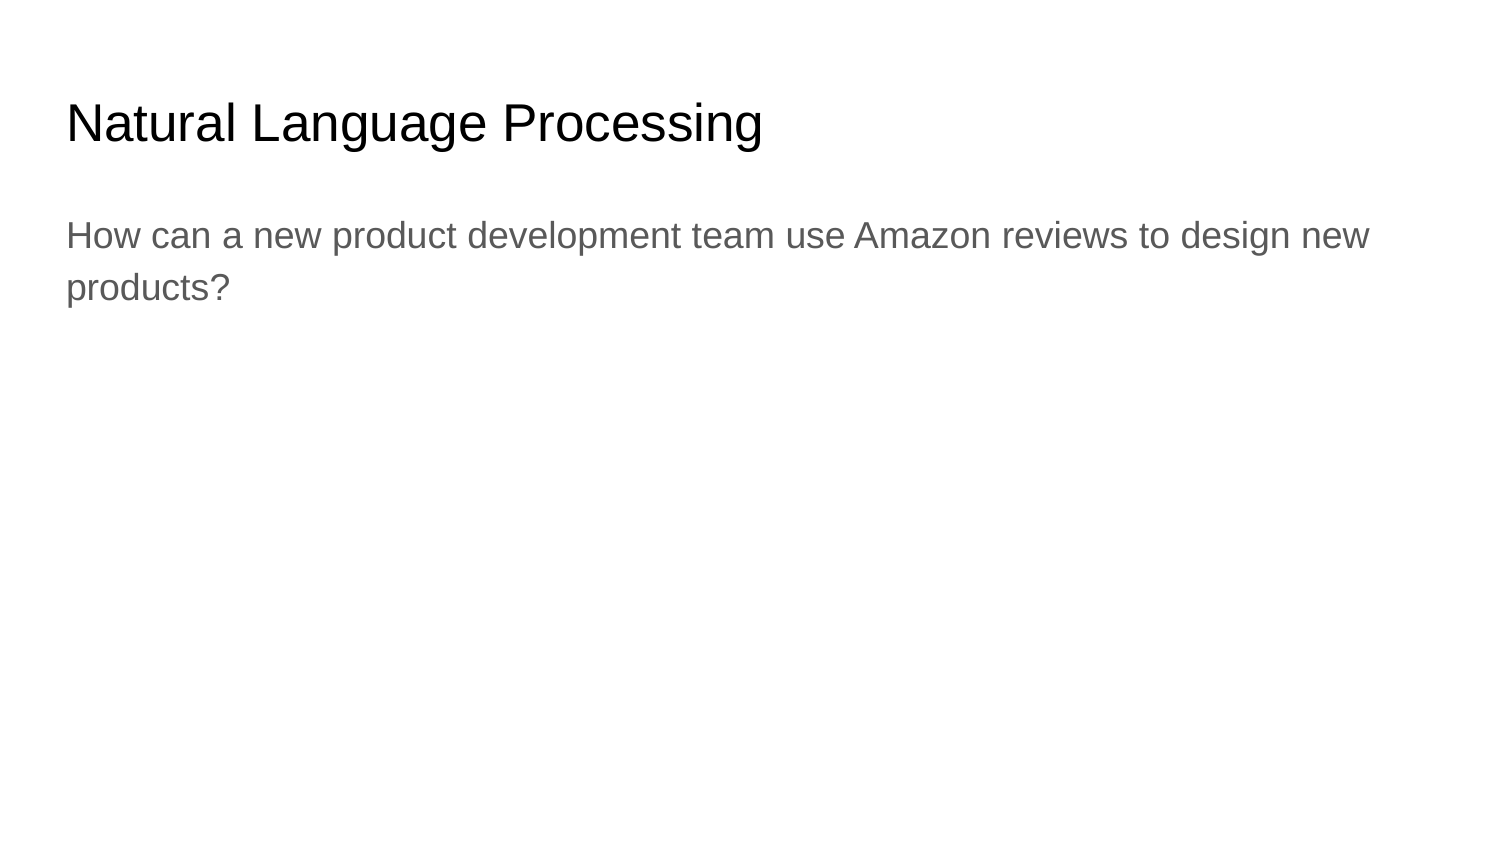

# Natural Language Processing
How can a new product development team use Amazon reviews to design new products?